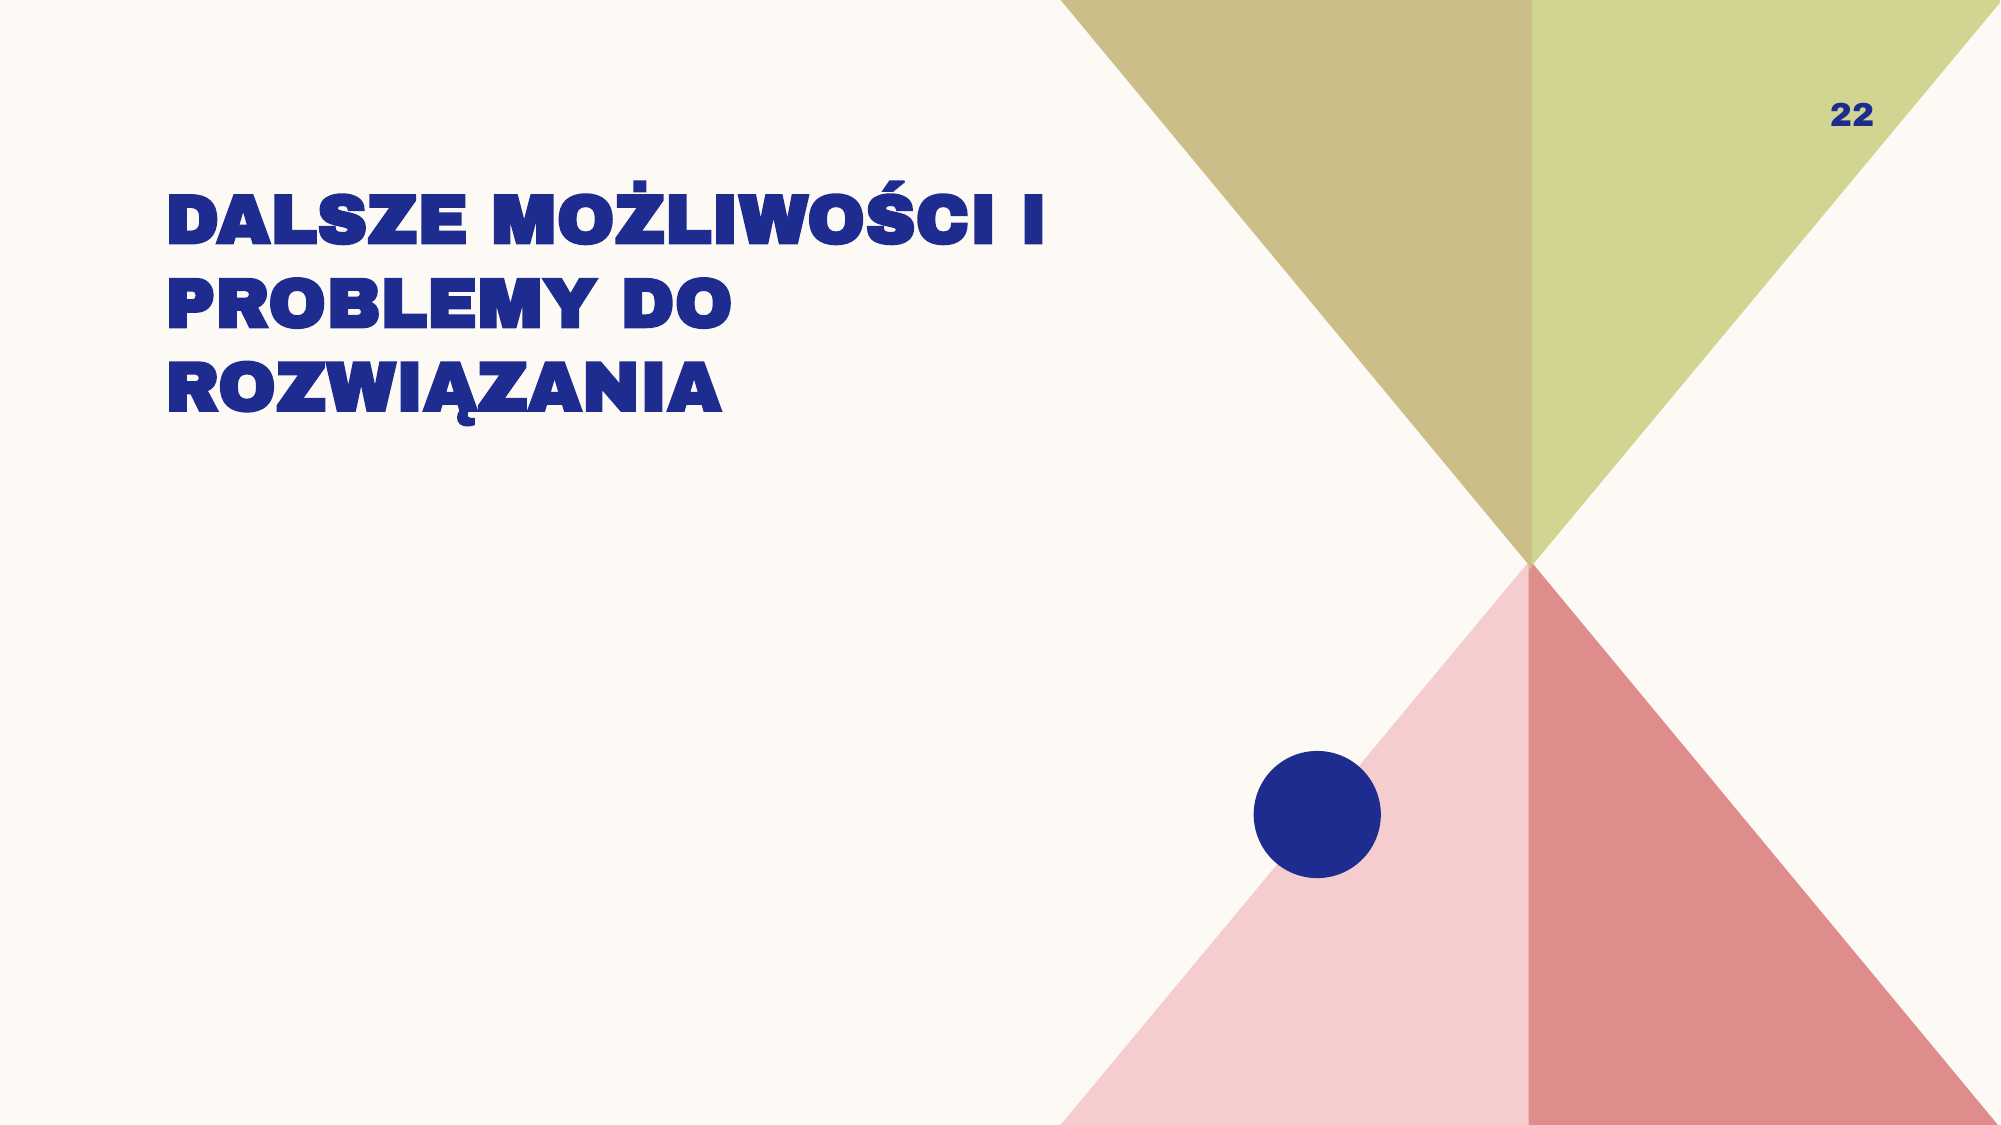

22
# Dalsze Możliwości I Problemy do Rozwiązania